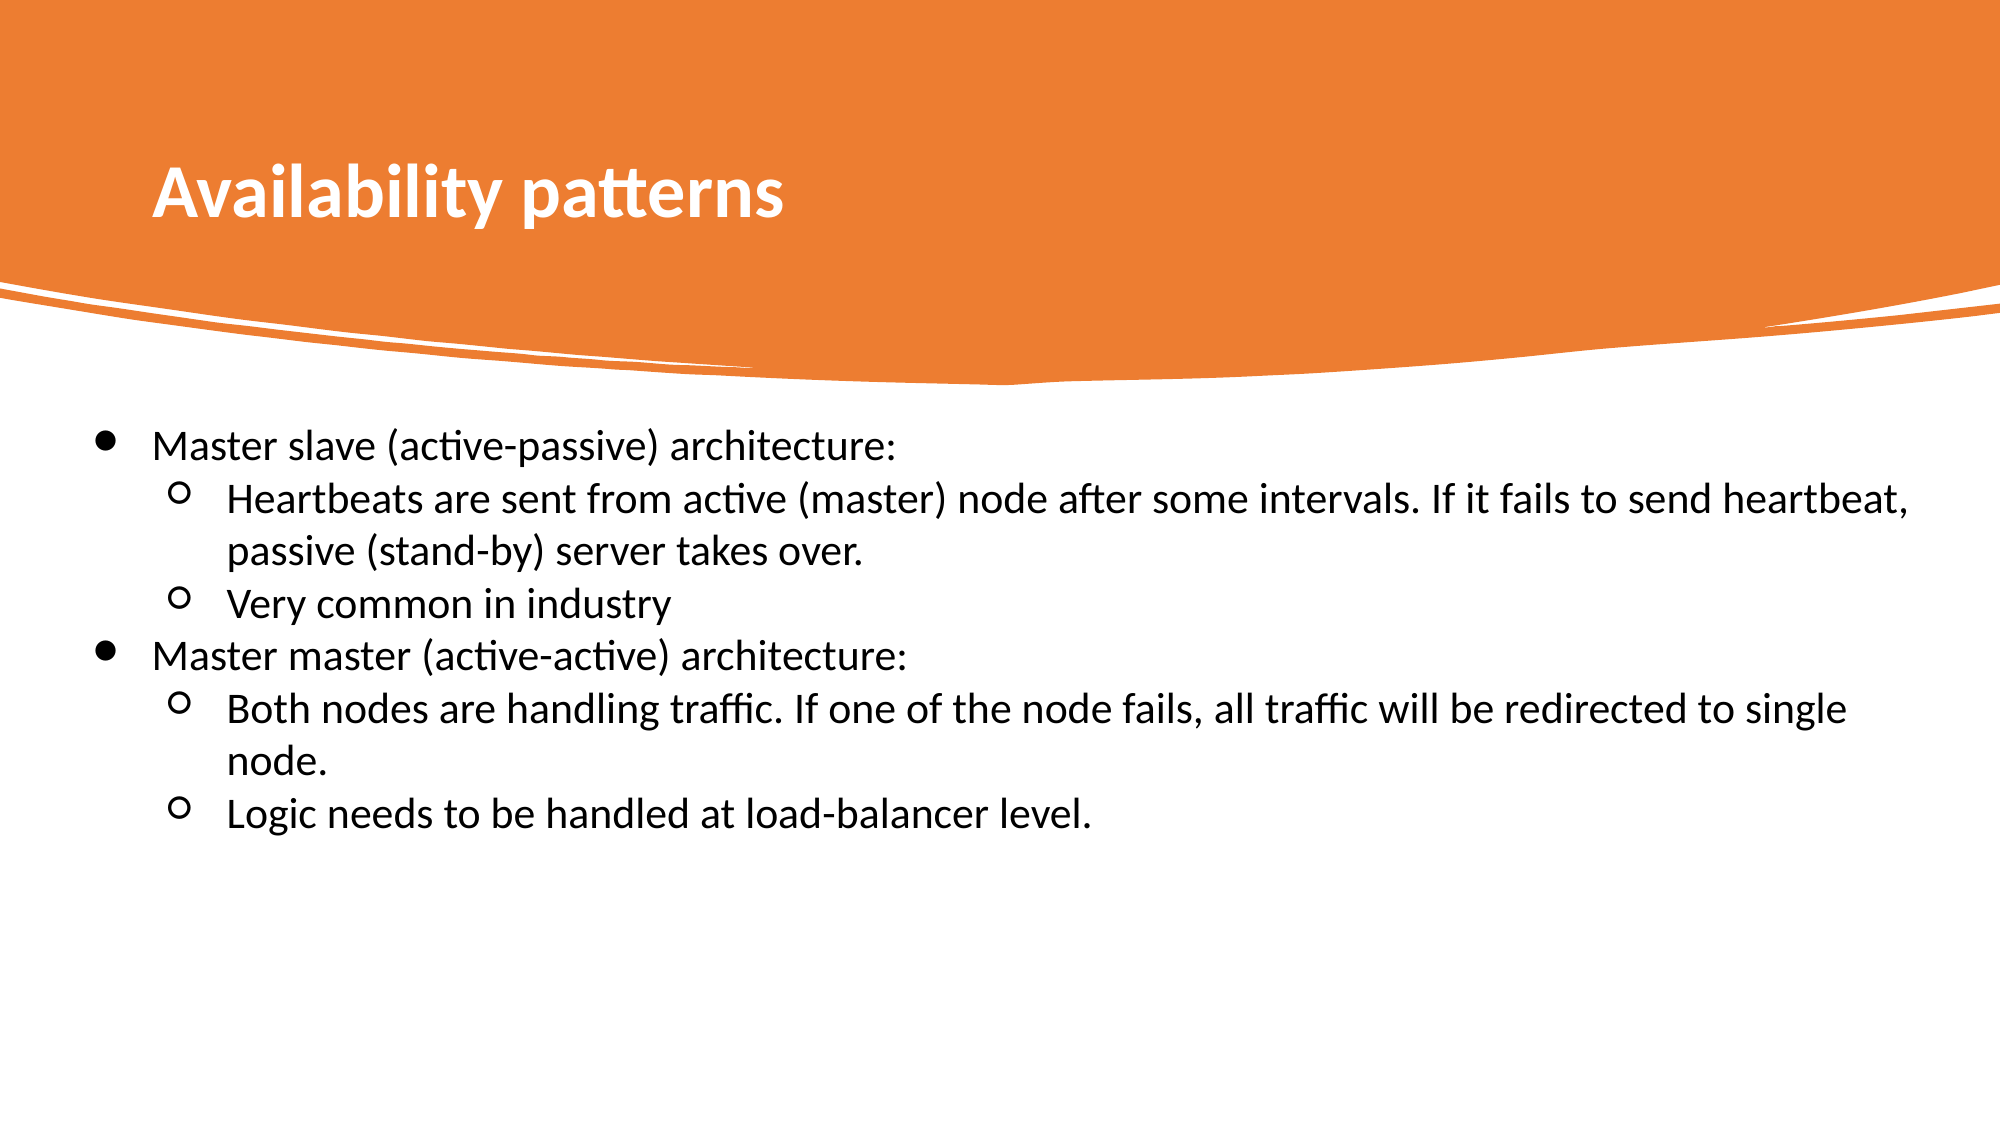

# Availability patterns
Master slave (active-passive) architecture:
Heartbeats are sent from active (master) node after some intervals. If it fails to send heartbeat, passive (stand-by) server takes over.
Very common in industry
Master master (active-active) architecture:
Both nodes are handling traffic. If one of the node fails, all traffic will be redirected to single node.
Logic needs to be handled at load-balancer level.